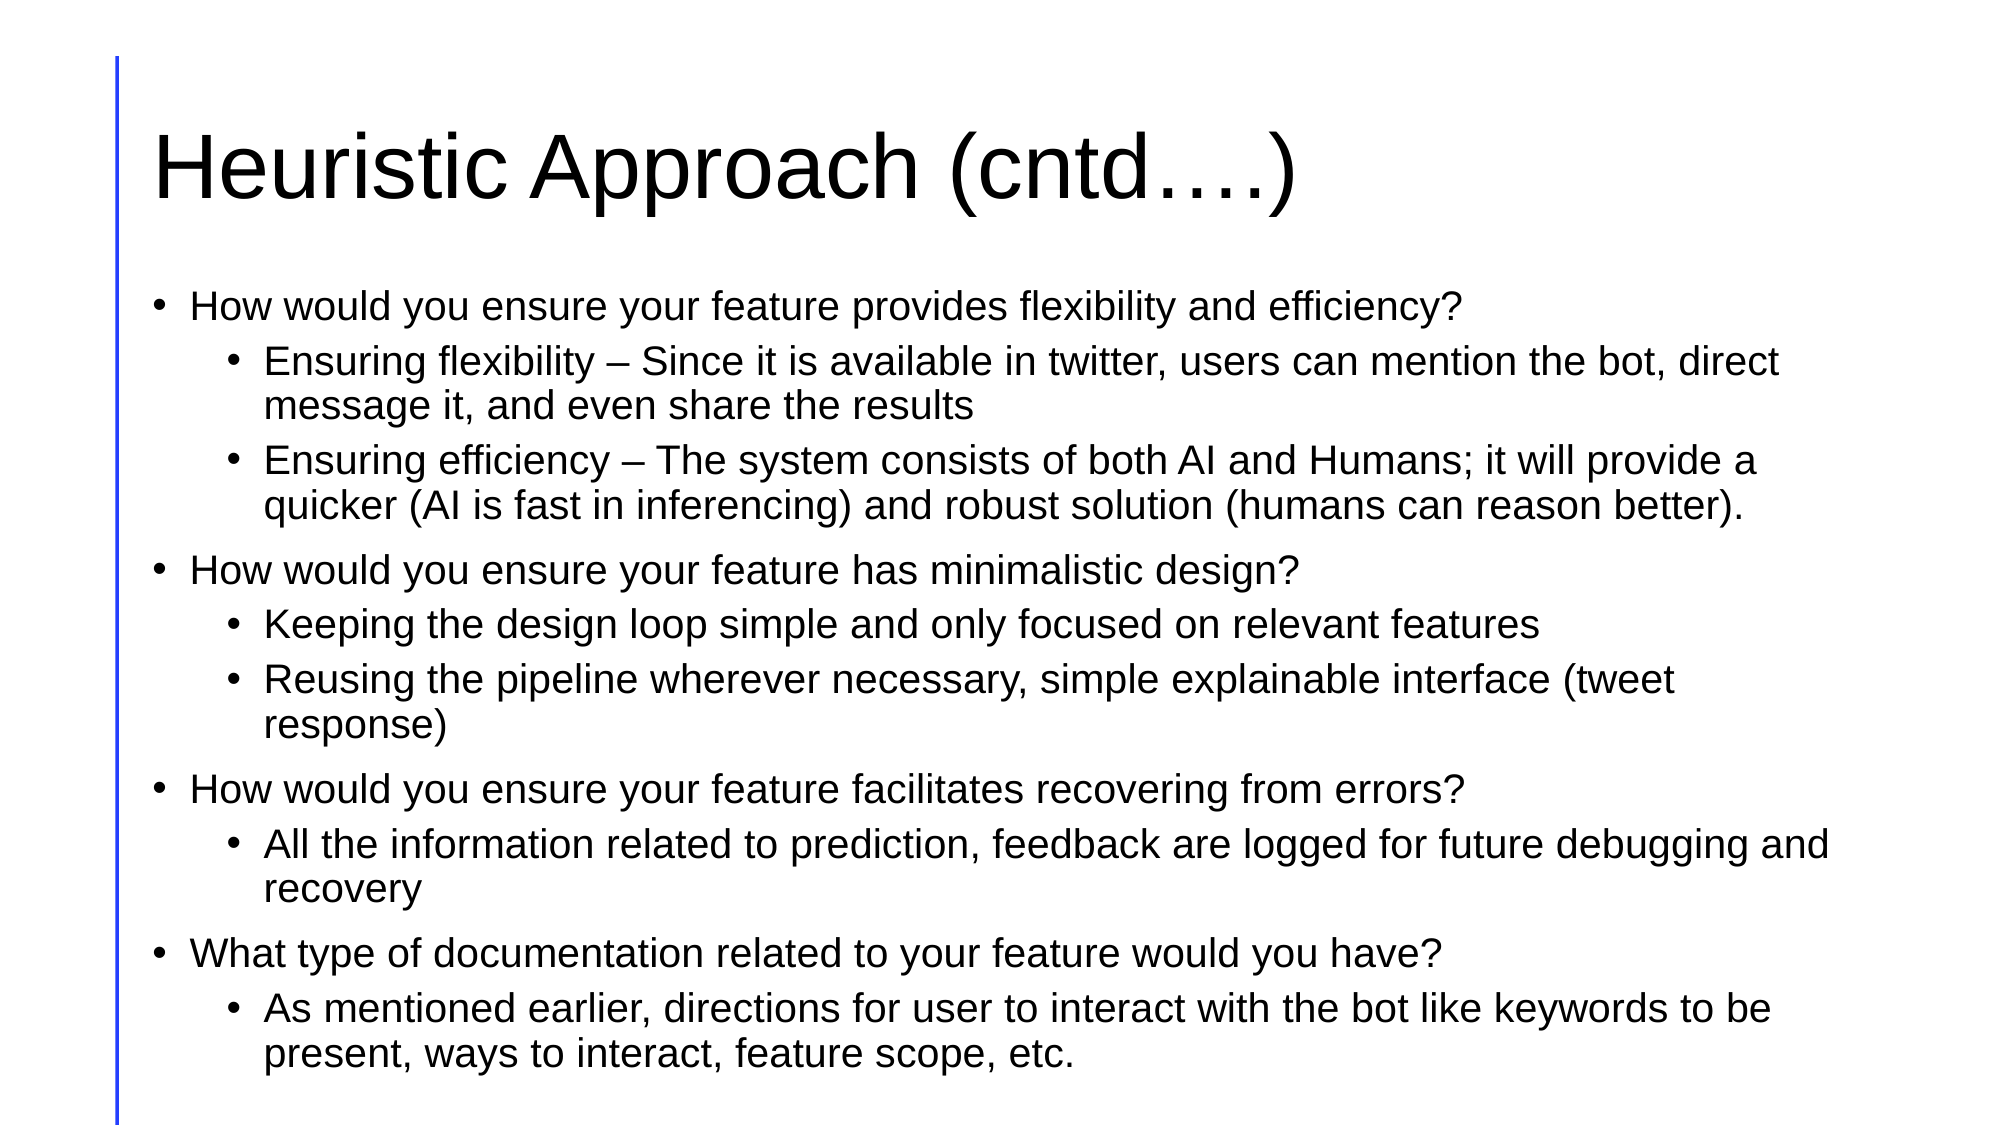

# Heuristic Approach (cntd….)
How would you ensure your feature provides flexibility and efficiency?
Ensuring flexibility – Since it is available in twitter, users can mention the bot, direct message it, and even share the results
Ensuring efficiency – The system consists of both AI and Humans; it will provide a quicker (AI is fast in inferencing) and robust solution (humans can reason better).
How would you ensure your feature has minimalistic design?
Keeping the design loop simple and only focused on relevant features
Reusing the pipeline wherever necessary, simple explainable interface (tweet response)
How would you ensure your feature facilitates recovering from errors?
All the information related to prediction, feedback are logged for future debugging and recovery
What type of documentation related to your feature would you have?
As mentioned earlier, directions for user to interact with the bot like keywords to be present, ways to interact, feature scope, etc.